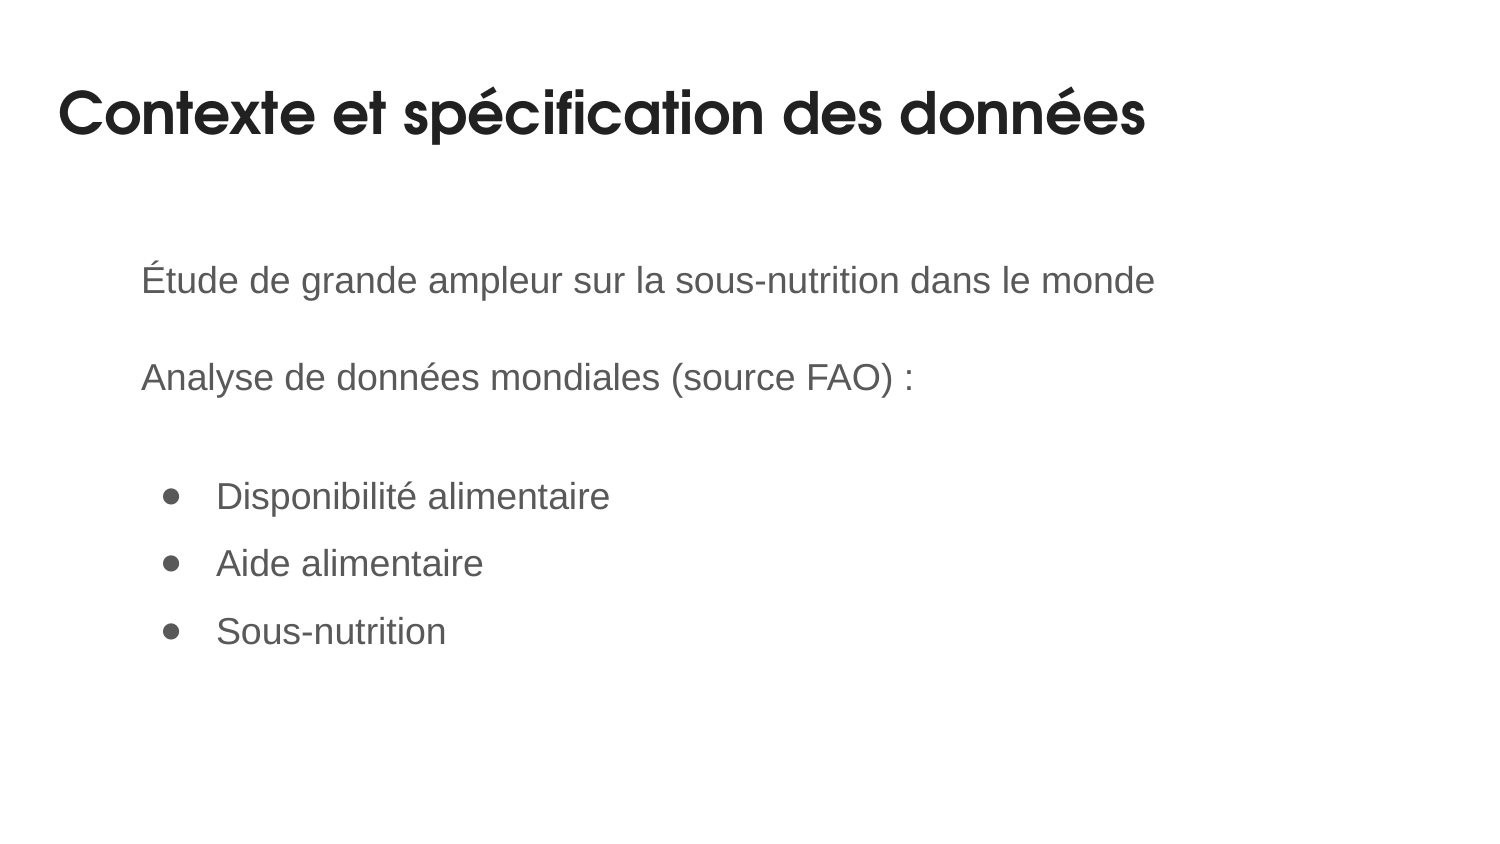

Contexte et spécification des données
Étude de grande ampleur sur la sous-nutrition dans le monde

Analyse de données mondiales (source FAO) :

Disponibilité alimentaire
Aide alimentaire
Sous-nutrition